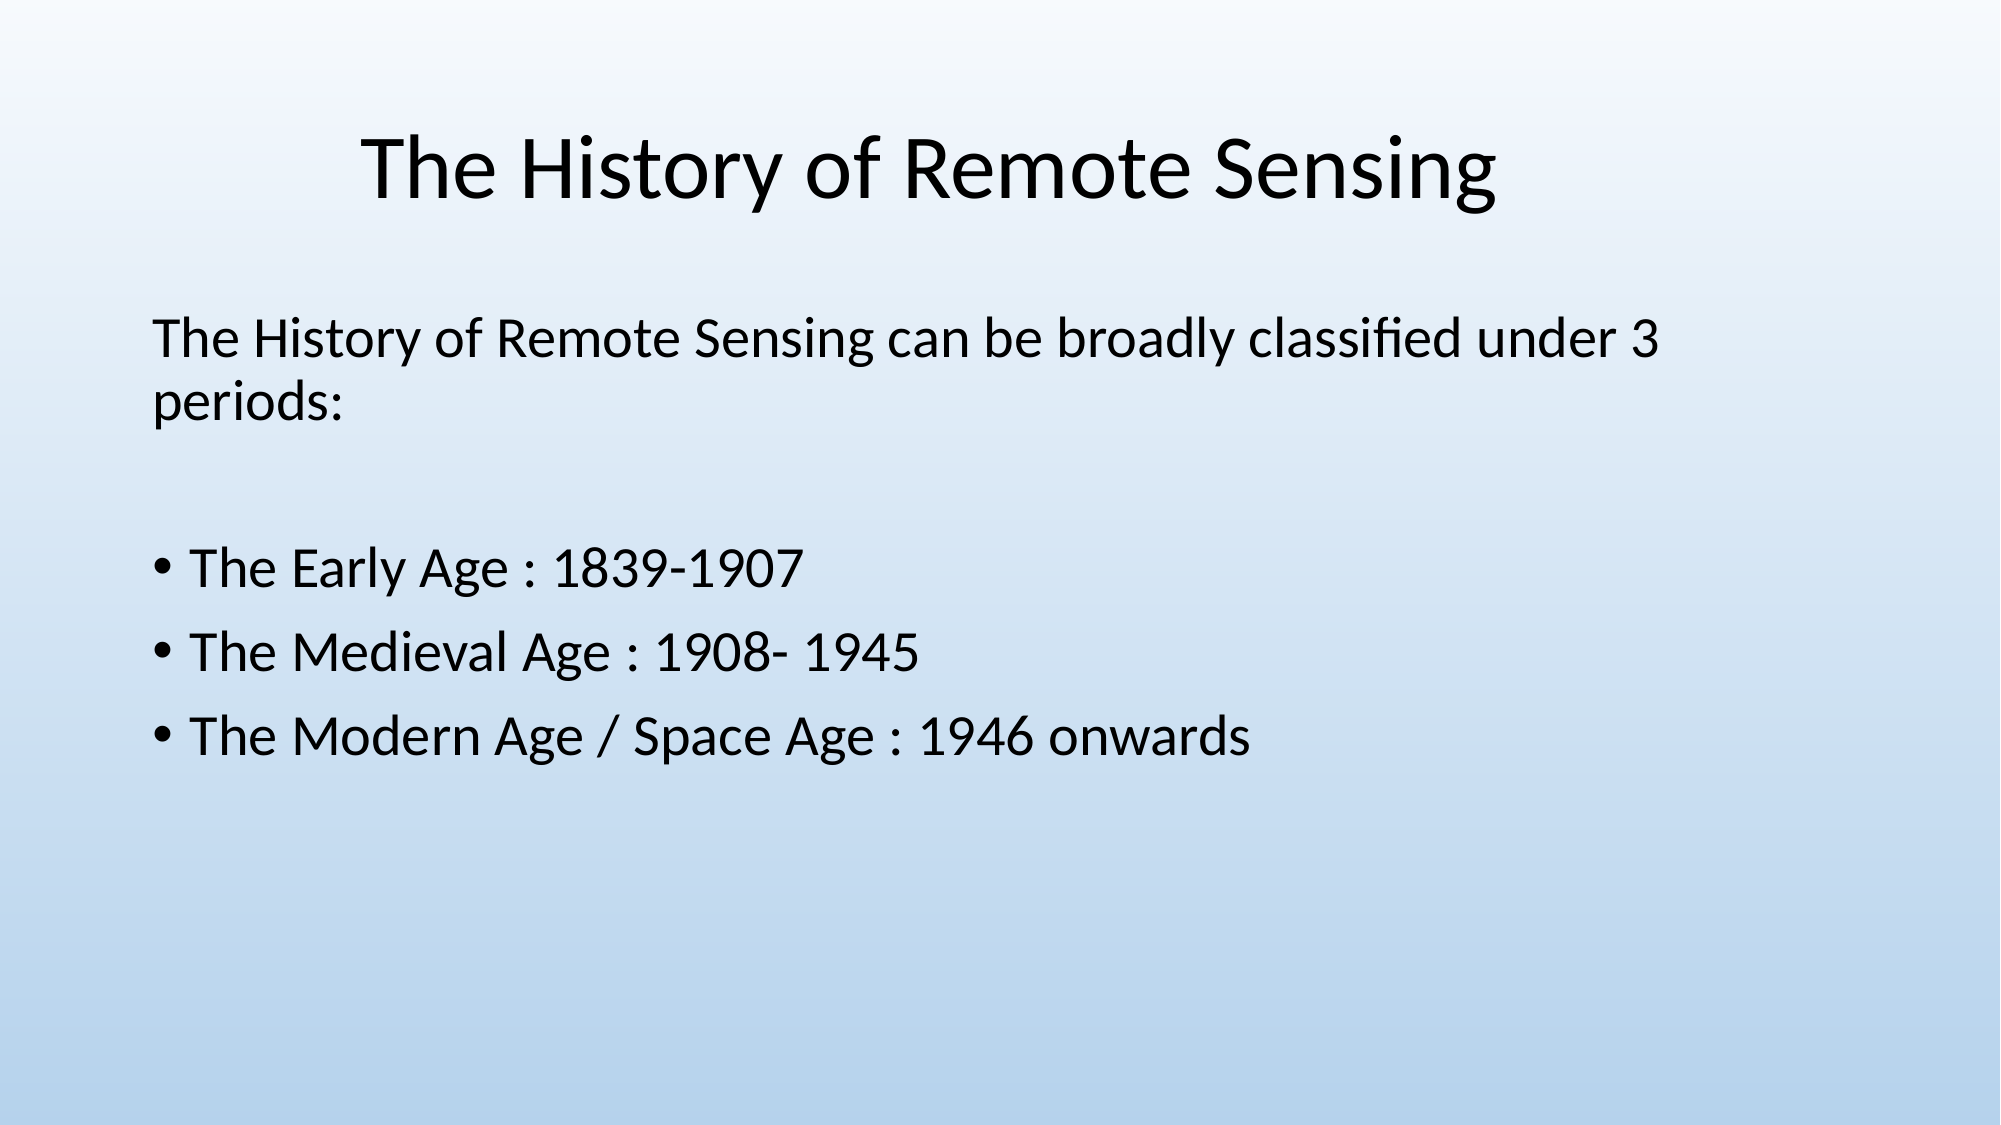

# The History of Remote Sensing
The History of Remote Sensing can be broadly classified under 3 periods:

The Early Age : 1839-1907
The Medieval Age : 1908- 1945
The Modern Age / Space Age : 1946 onwards